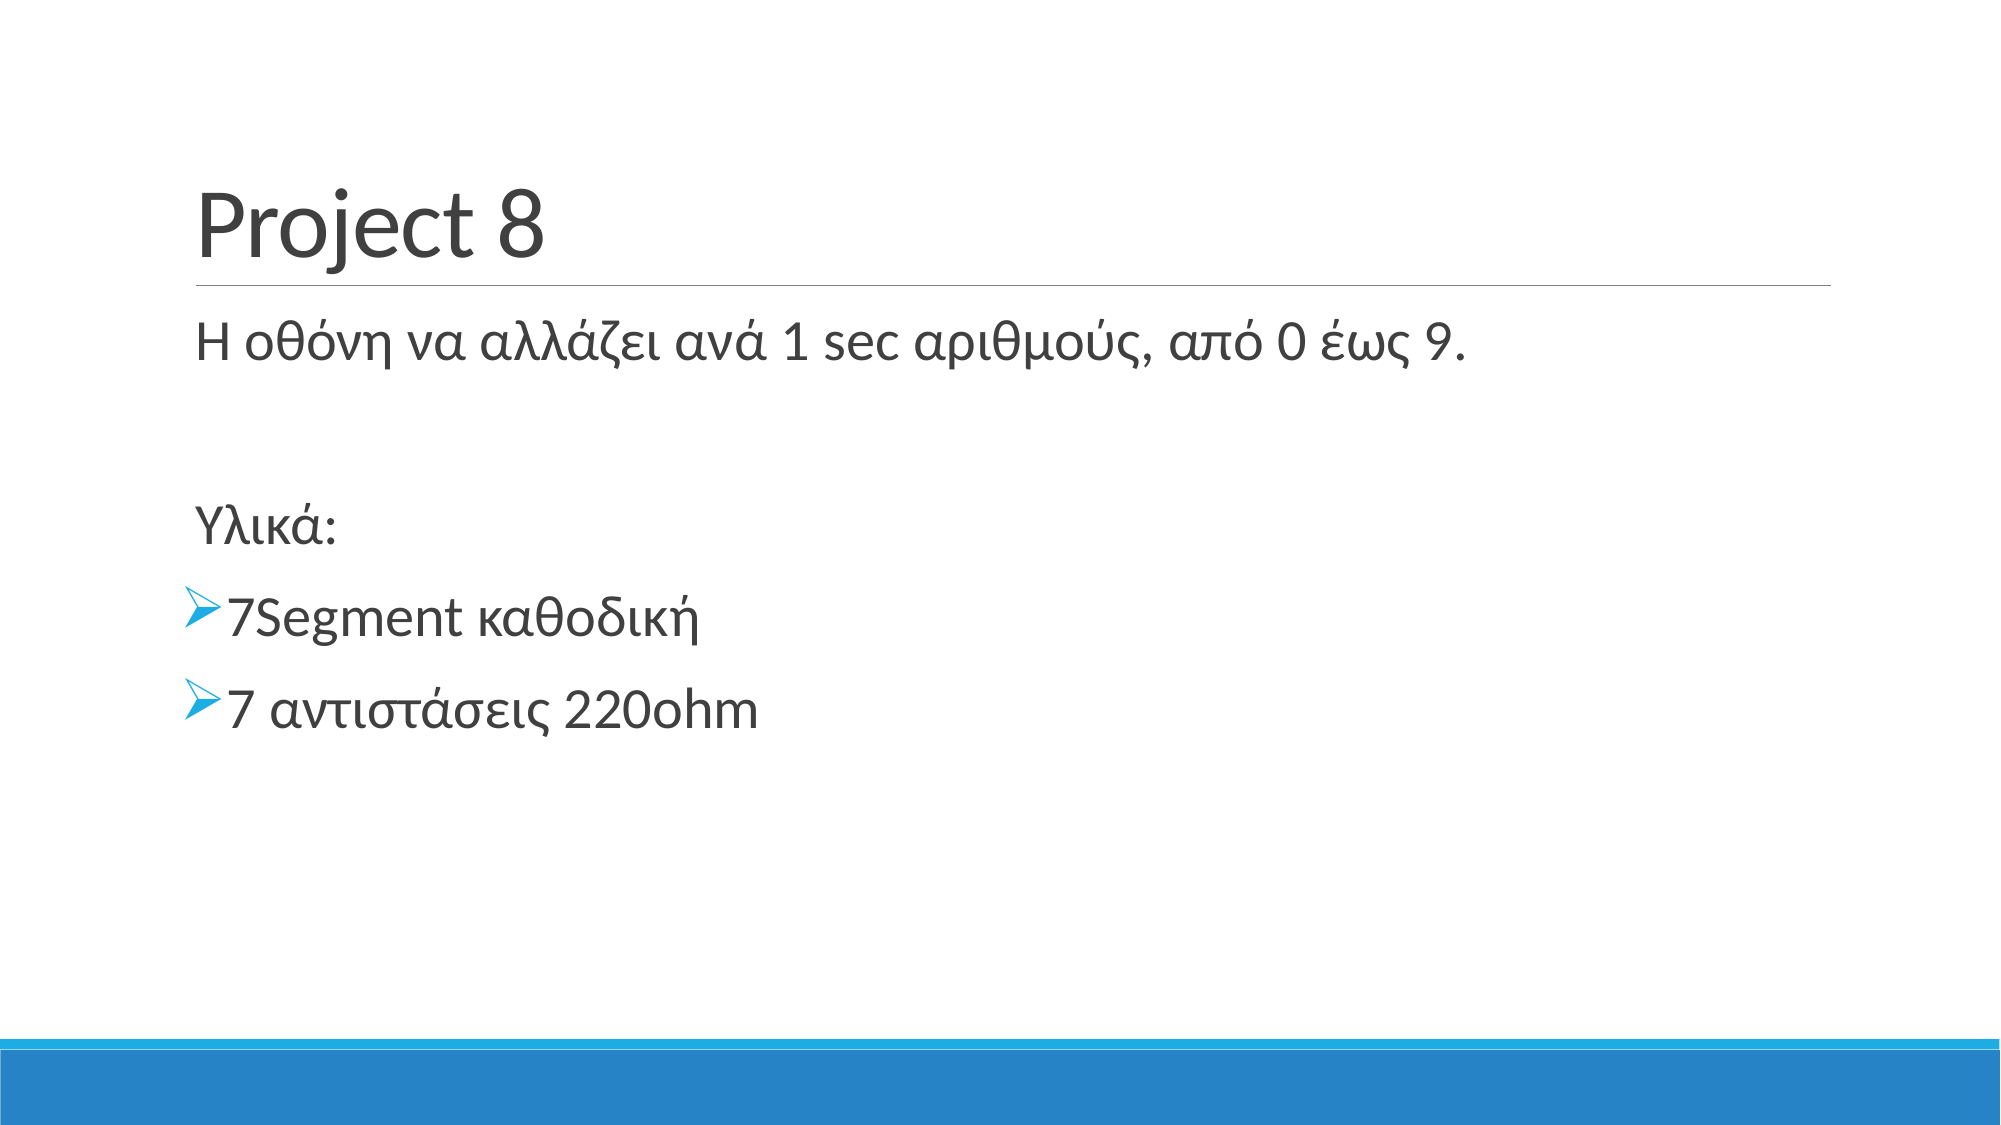

# Project 8
Η οθόνη να αλλάζει ανά 1 sec αριθμούς, από 0 έως 9.

Υλικά:
7Segment καθοδική
7 αντιστάσεις 220ohm